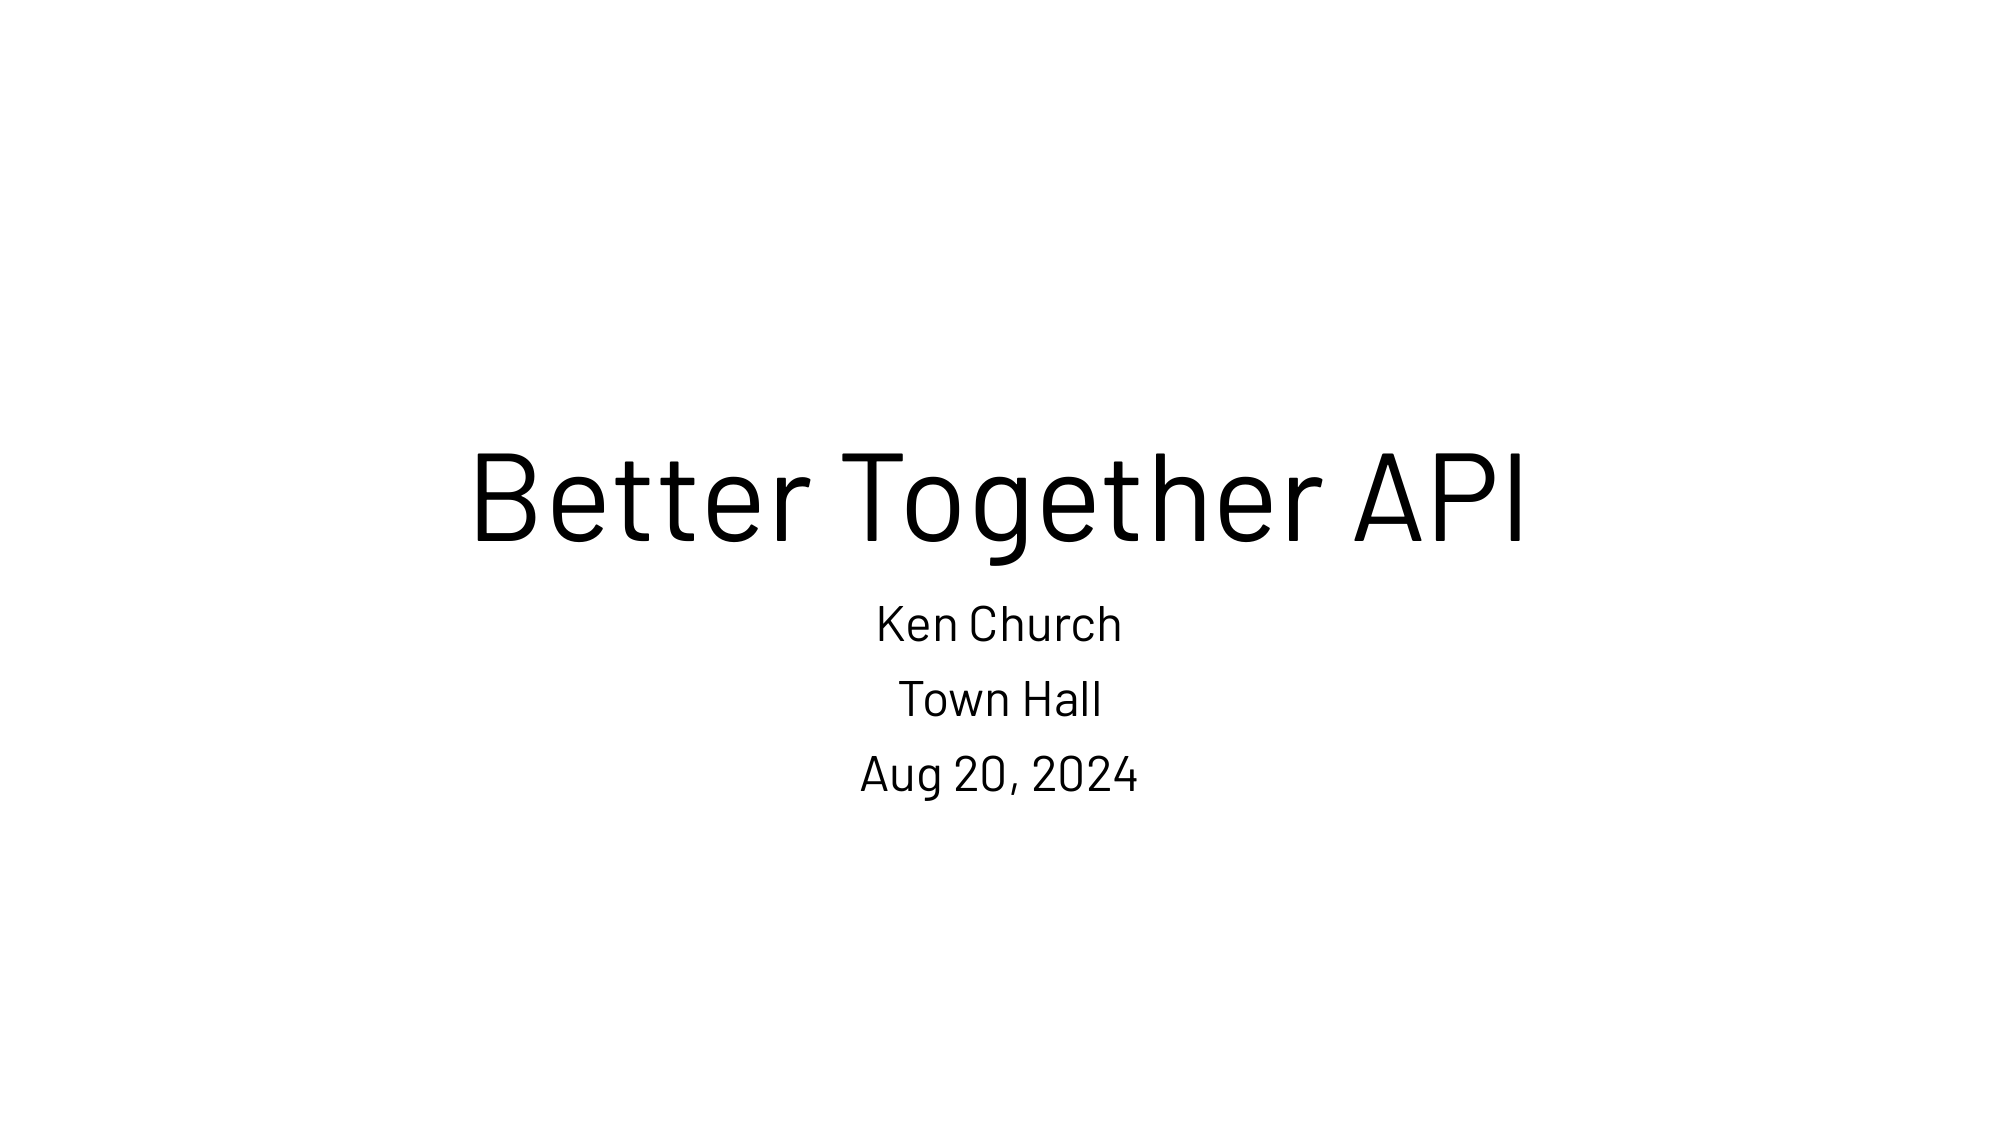

# Better Together API
Ken Church
Town Hall
Aug 20, 2024